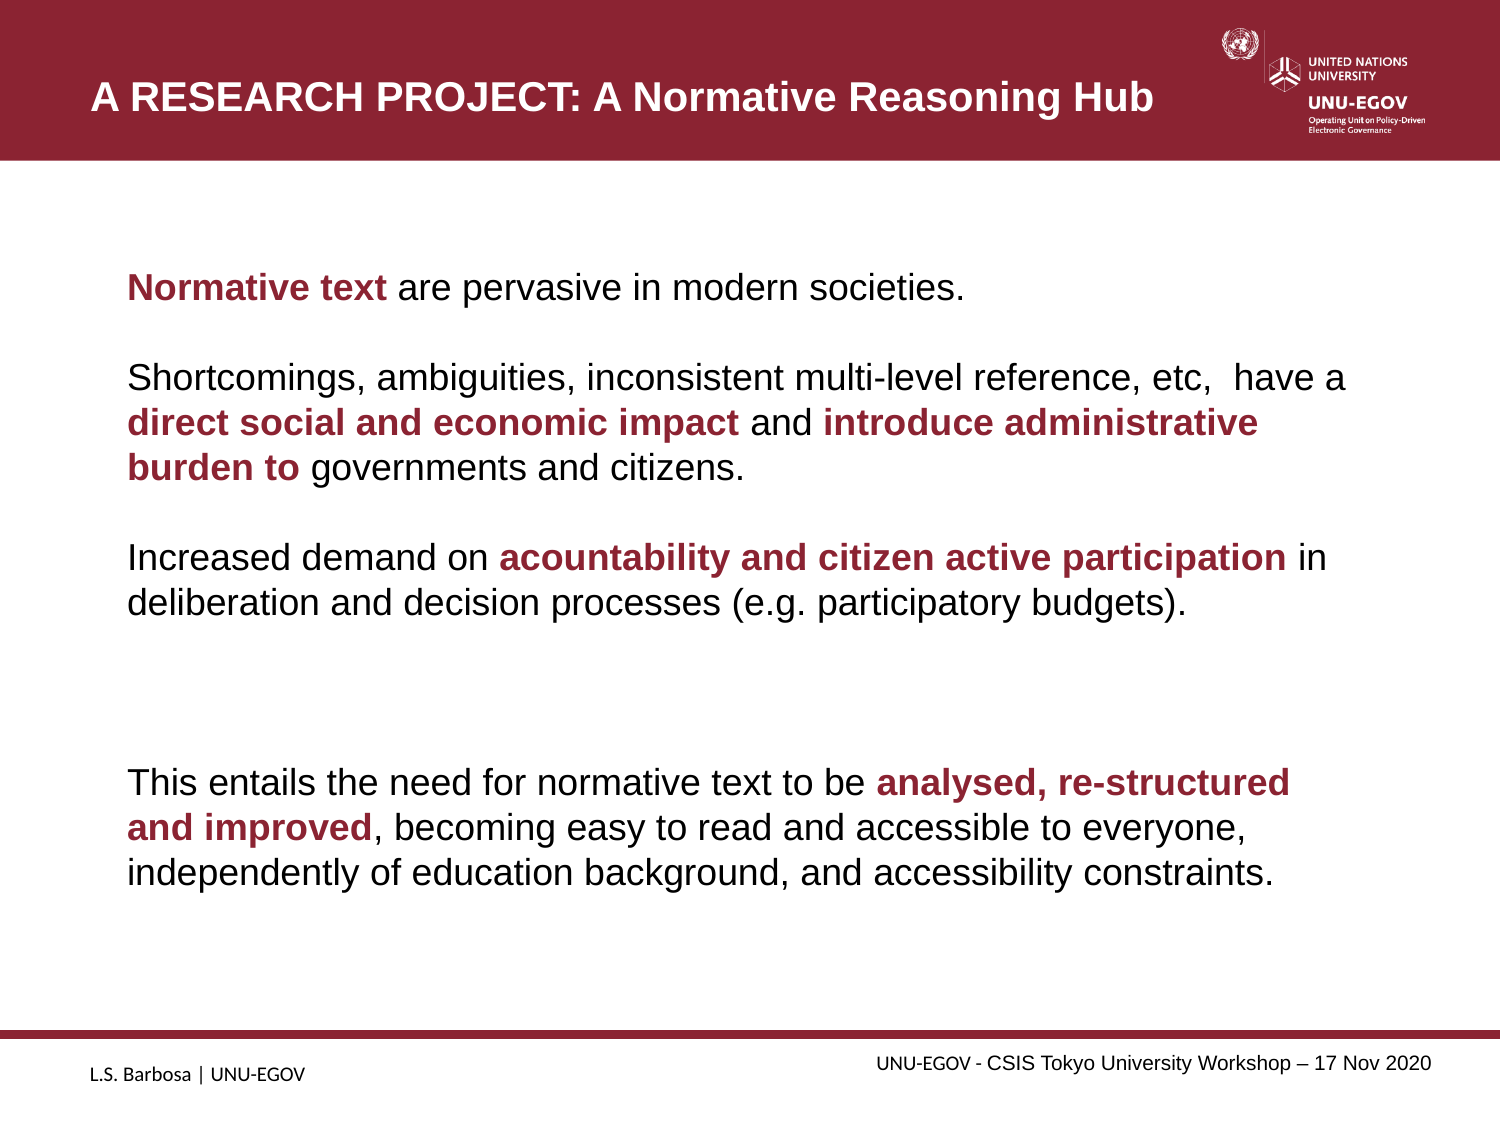

# A RESEARCH PROJECT: A Normative Reasoning Hub
Normative text are pervasive in modern societies.

Shortcomings, ambiguities, inconsistent multi-level reference, etc,  have a direct social and economic impact and introduce administrative burden to governments and citizens.

Increased demand on acountability and citizen active participation in deliberation and decision processes (e.g. participatory budgets).

This entails the need for normative text to be analysed, re-structured and improved, becoming easy to read and accessible to everyone, independently of education background, and accessibility constraints.